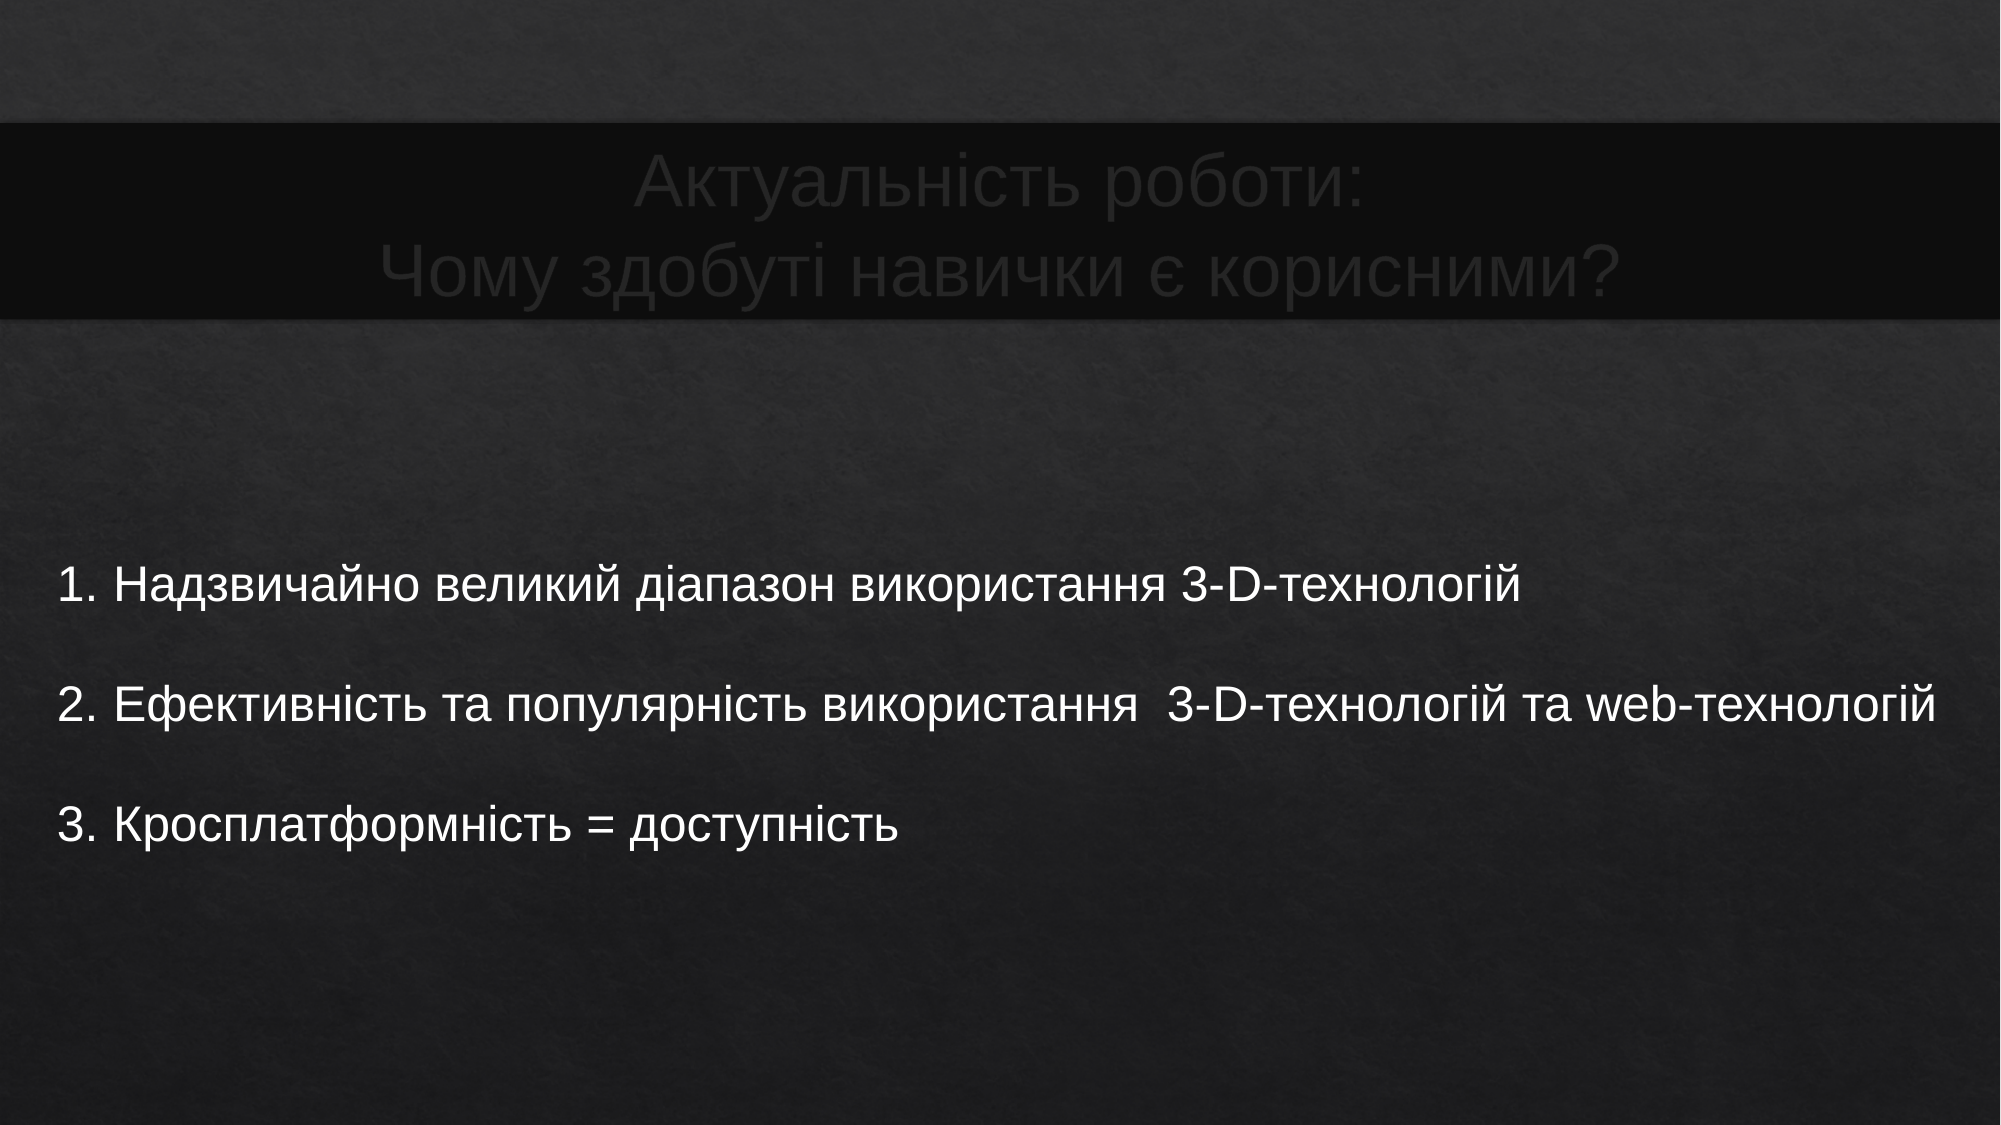

# Актуальність роботи: Чому здобуті навички є корисними?
Надзвичайно великий діапазон використання 3-D-технологій
Ефективність та популярність використання  3-D-технологій та web-технологій
Кросплатформність = доступність